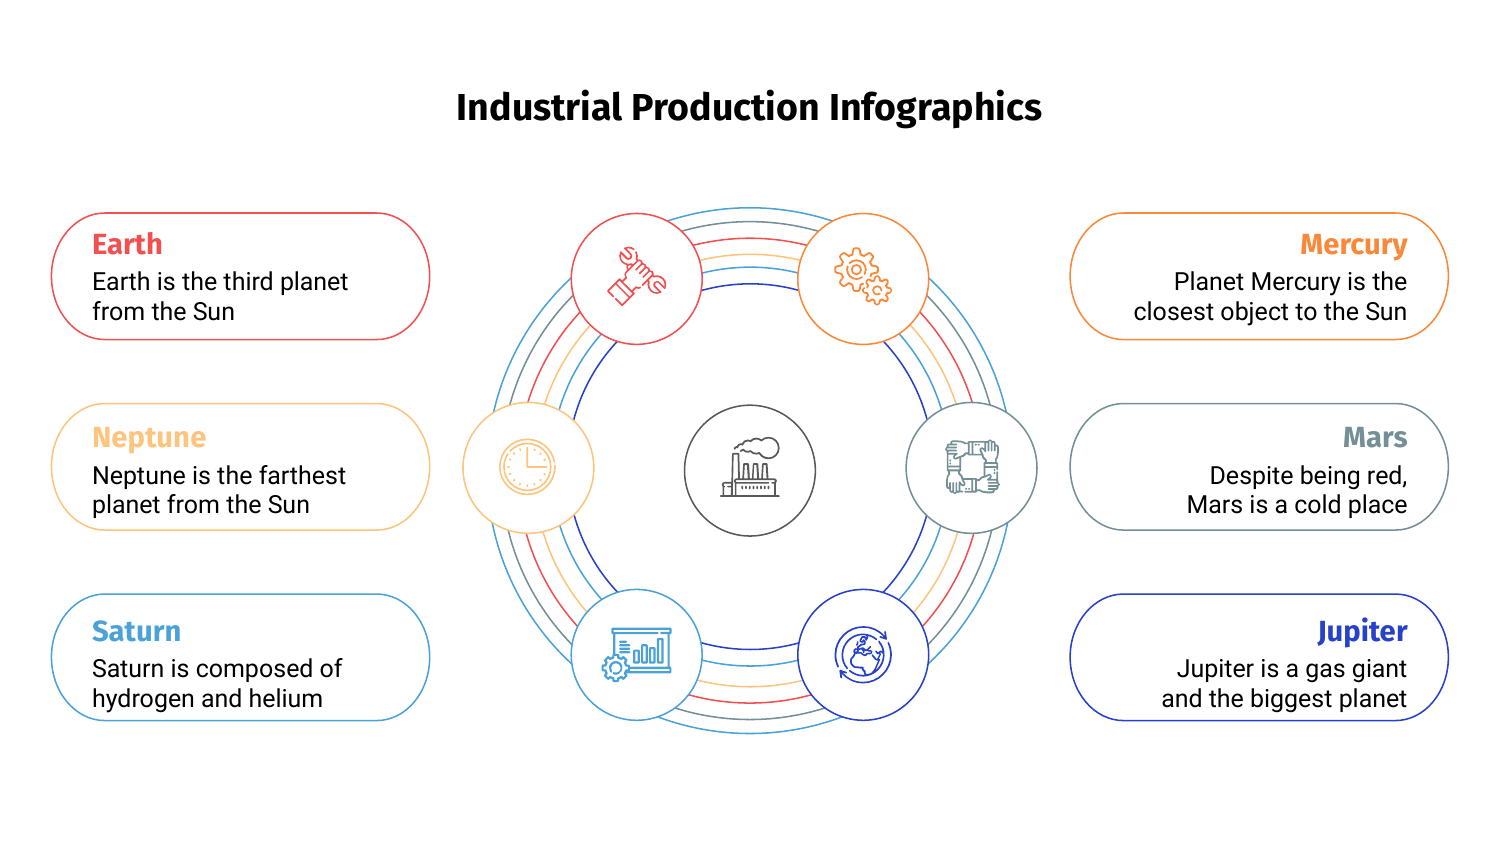

# Industrial Production Infographics
Earth
Mercury

Earth is the third planet from the Sun
Planet Mercury is the closest object to the Sun

Neptune
Mars

Neptune is the farthest planet from the Sun
Despite being red,
Mars is a cold place

Saturn
Jupiter

Saturn is composed of hydrogen and helium
Jupiter is a gas giant
and the biggest planet